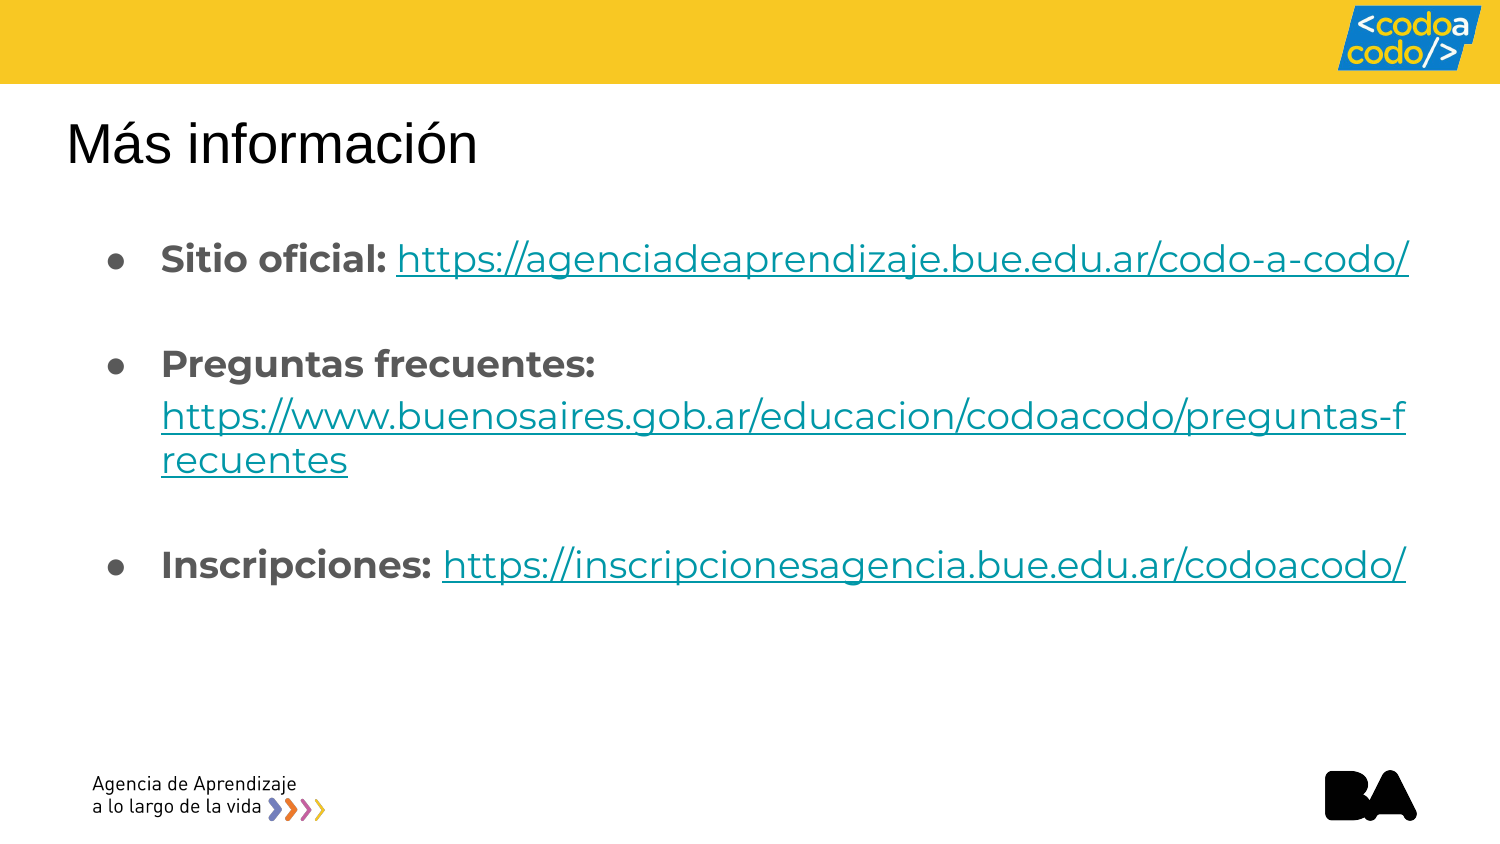

# Más información
Sitio oficial: https://agenciadeaprendizaje.bue.edu.ar/codo-a-codo/
Preguntas frecuentes: https://www.buenosaires.gob.ar/educacion/codoacodo/preguntas-frecuentes
Inscripciones: https://inscripcionesagencia.bue.edu.ar/codoacodo/